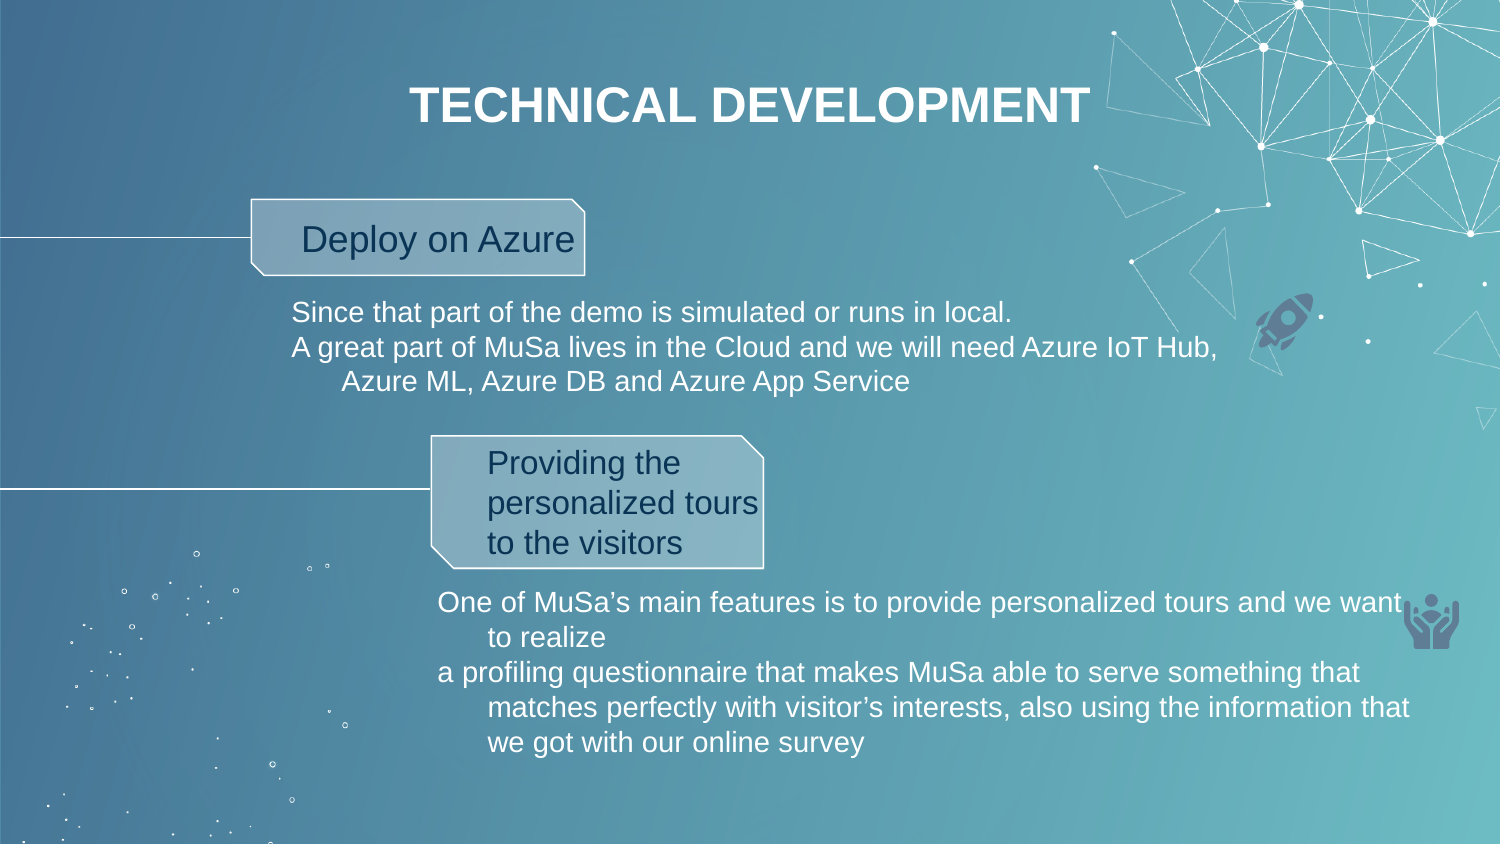

# TECHNICAL DEVELOPMENT

Deploy on Azure

Since that part of the demo is simulated or runs in local.
A great part of MuSa lives in the Cloud and we will need Azure IoT Hub, Azure ML, Azure DB and Azure App Service

Providing the
personalized tours
to the visitors

One of MuSa’s main features is to provide personalized tours and we want to realize
a profiling questionnaire that makes MuSa able to serve something that matches perfectly with visitor’s interests, also using the information that we got with our online survey